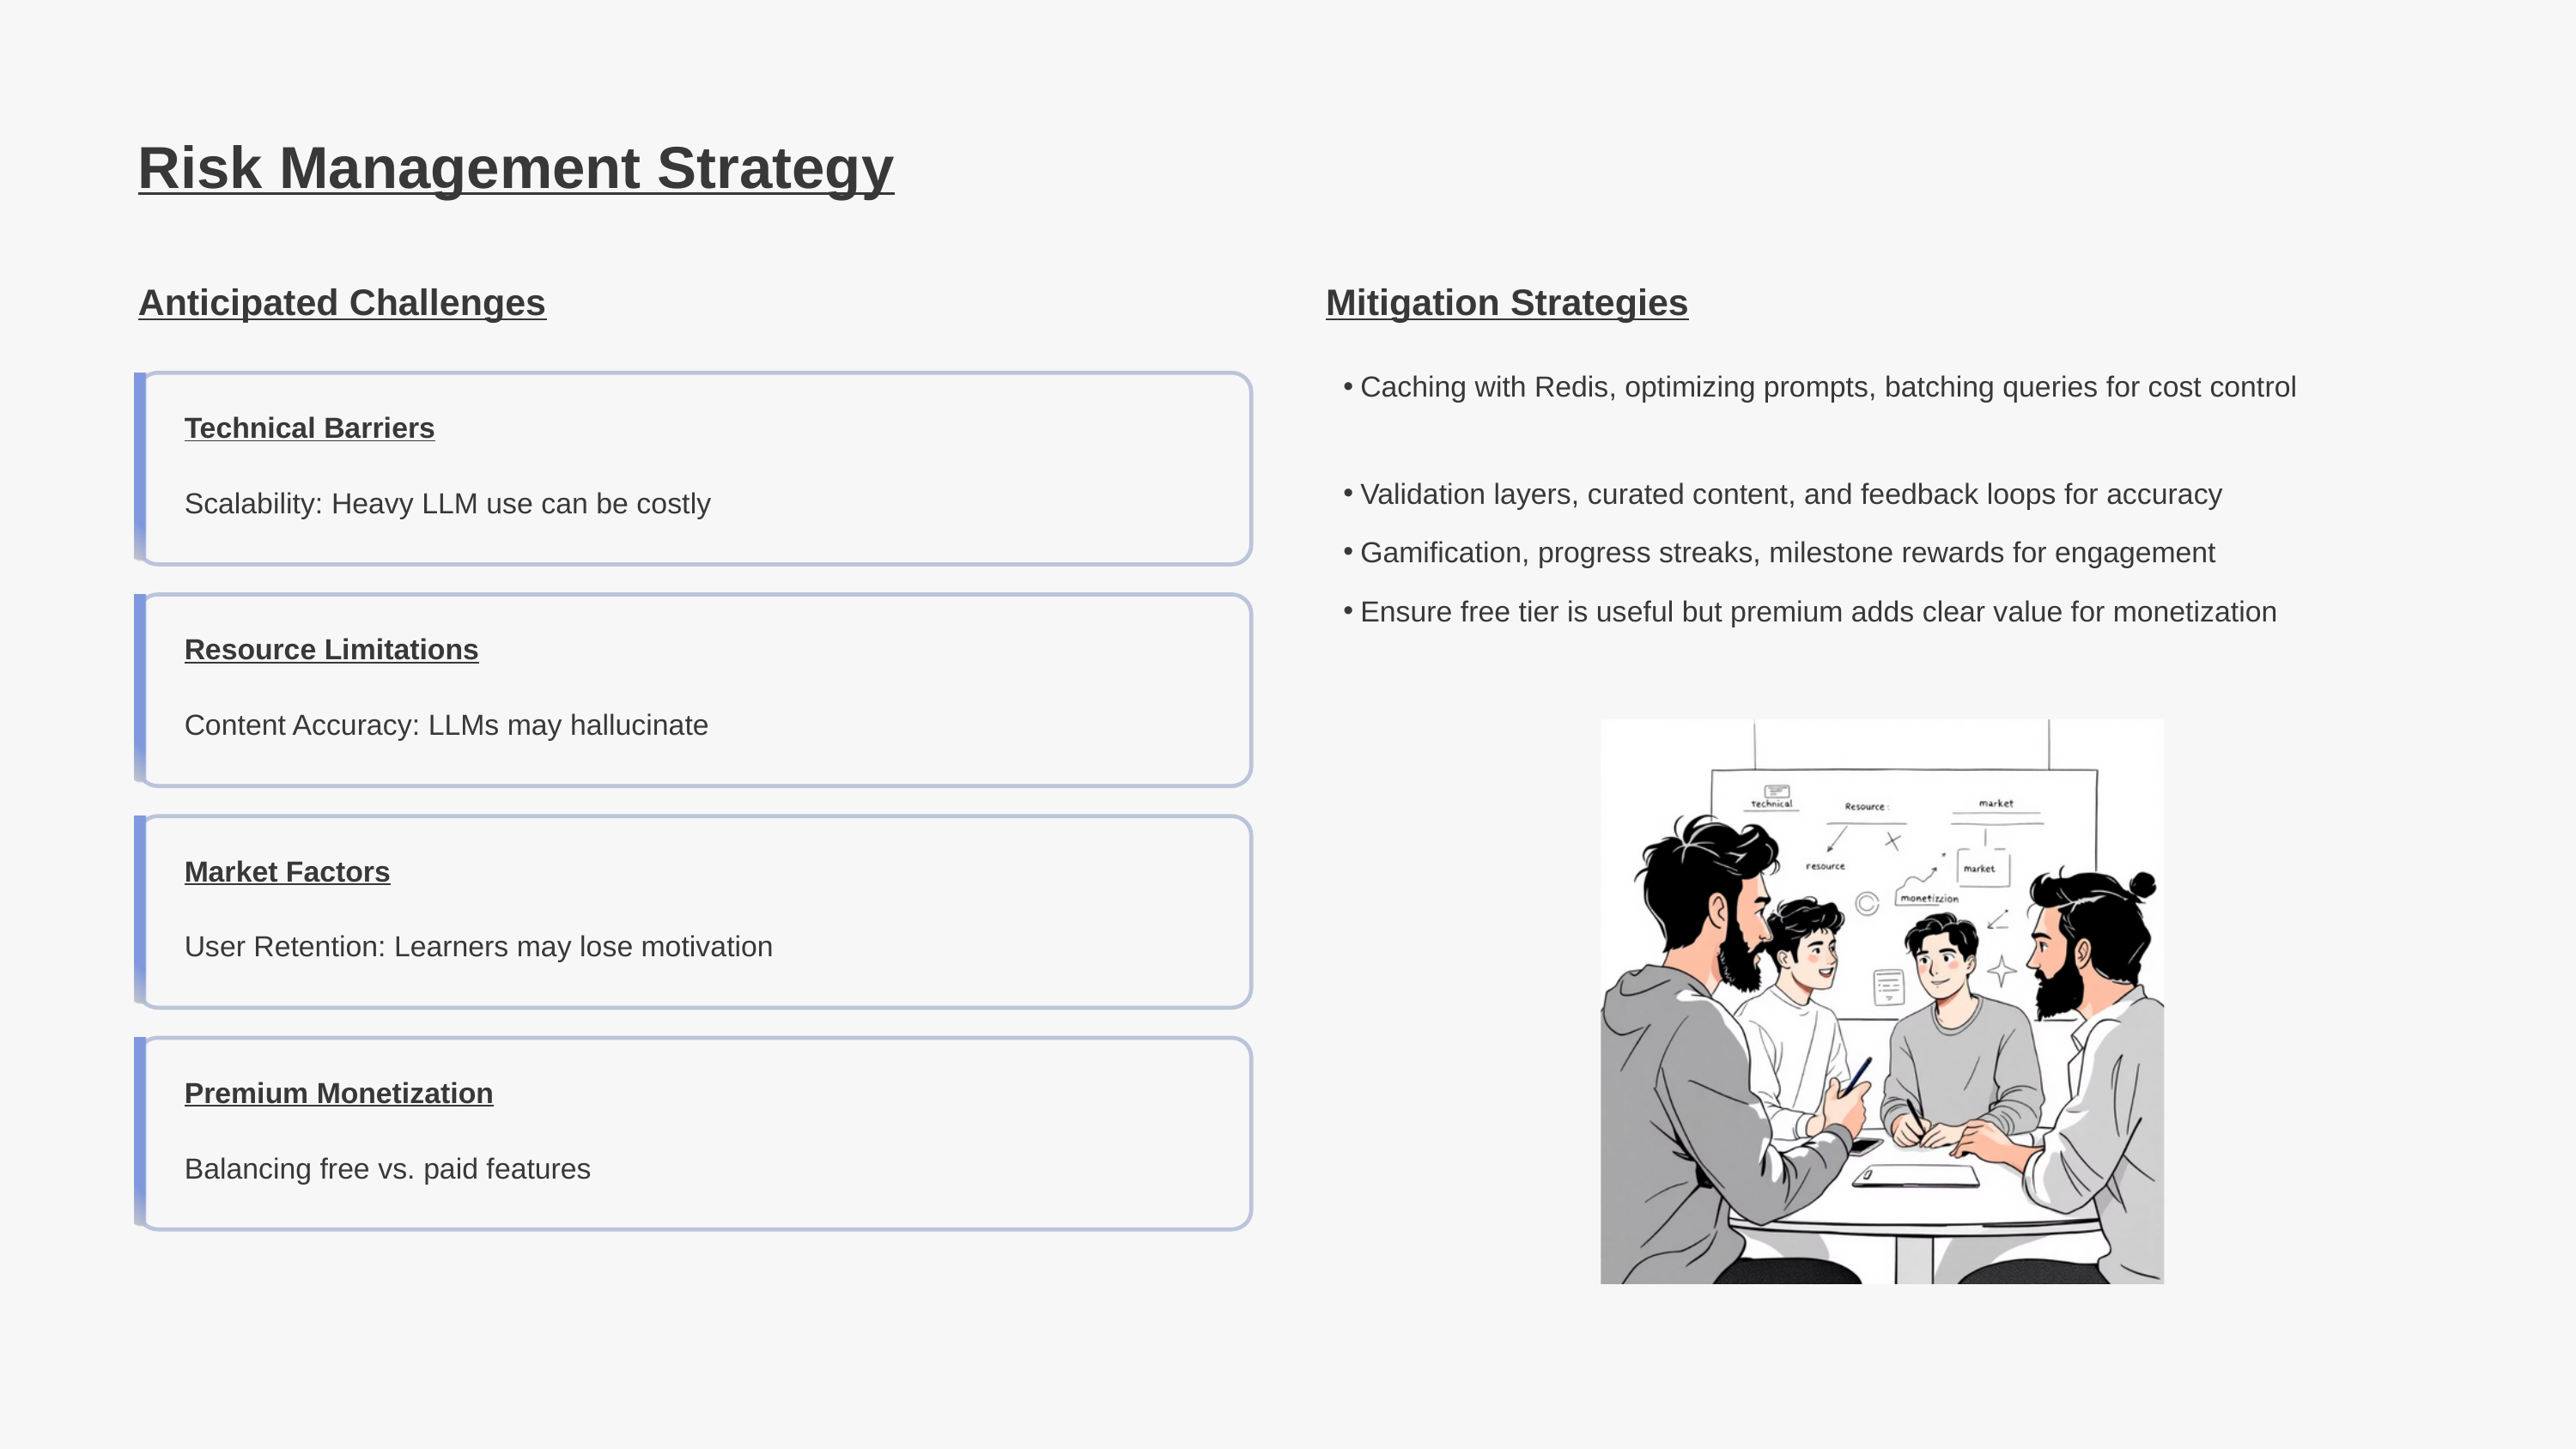

Risk Management Strategy
Anticipated Challenges
Mitigation Strategies
Caching with Redis, optimizing prompts, batching queries for cost control

Technical Barriers
Validation layers, curated content, and feedback loops for accuracy
Scalability: Heavy LLM use can be costly
Gamification, progress streaks, milestone rewards for engagement
Ensure free tier is useful but premium adds clear value for monetization

Resource Limitations
Content Accuracy: LLMs may hallucinate

Market Factors
User Retention: Learners may lose motivation

Premium Monetization
Balancing free vs. paid features